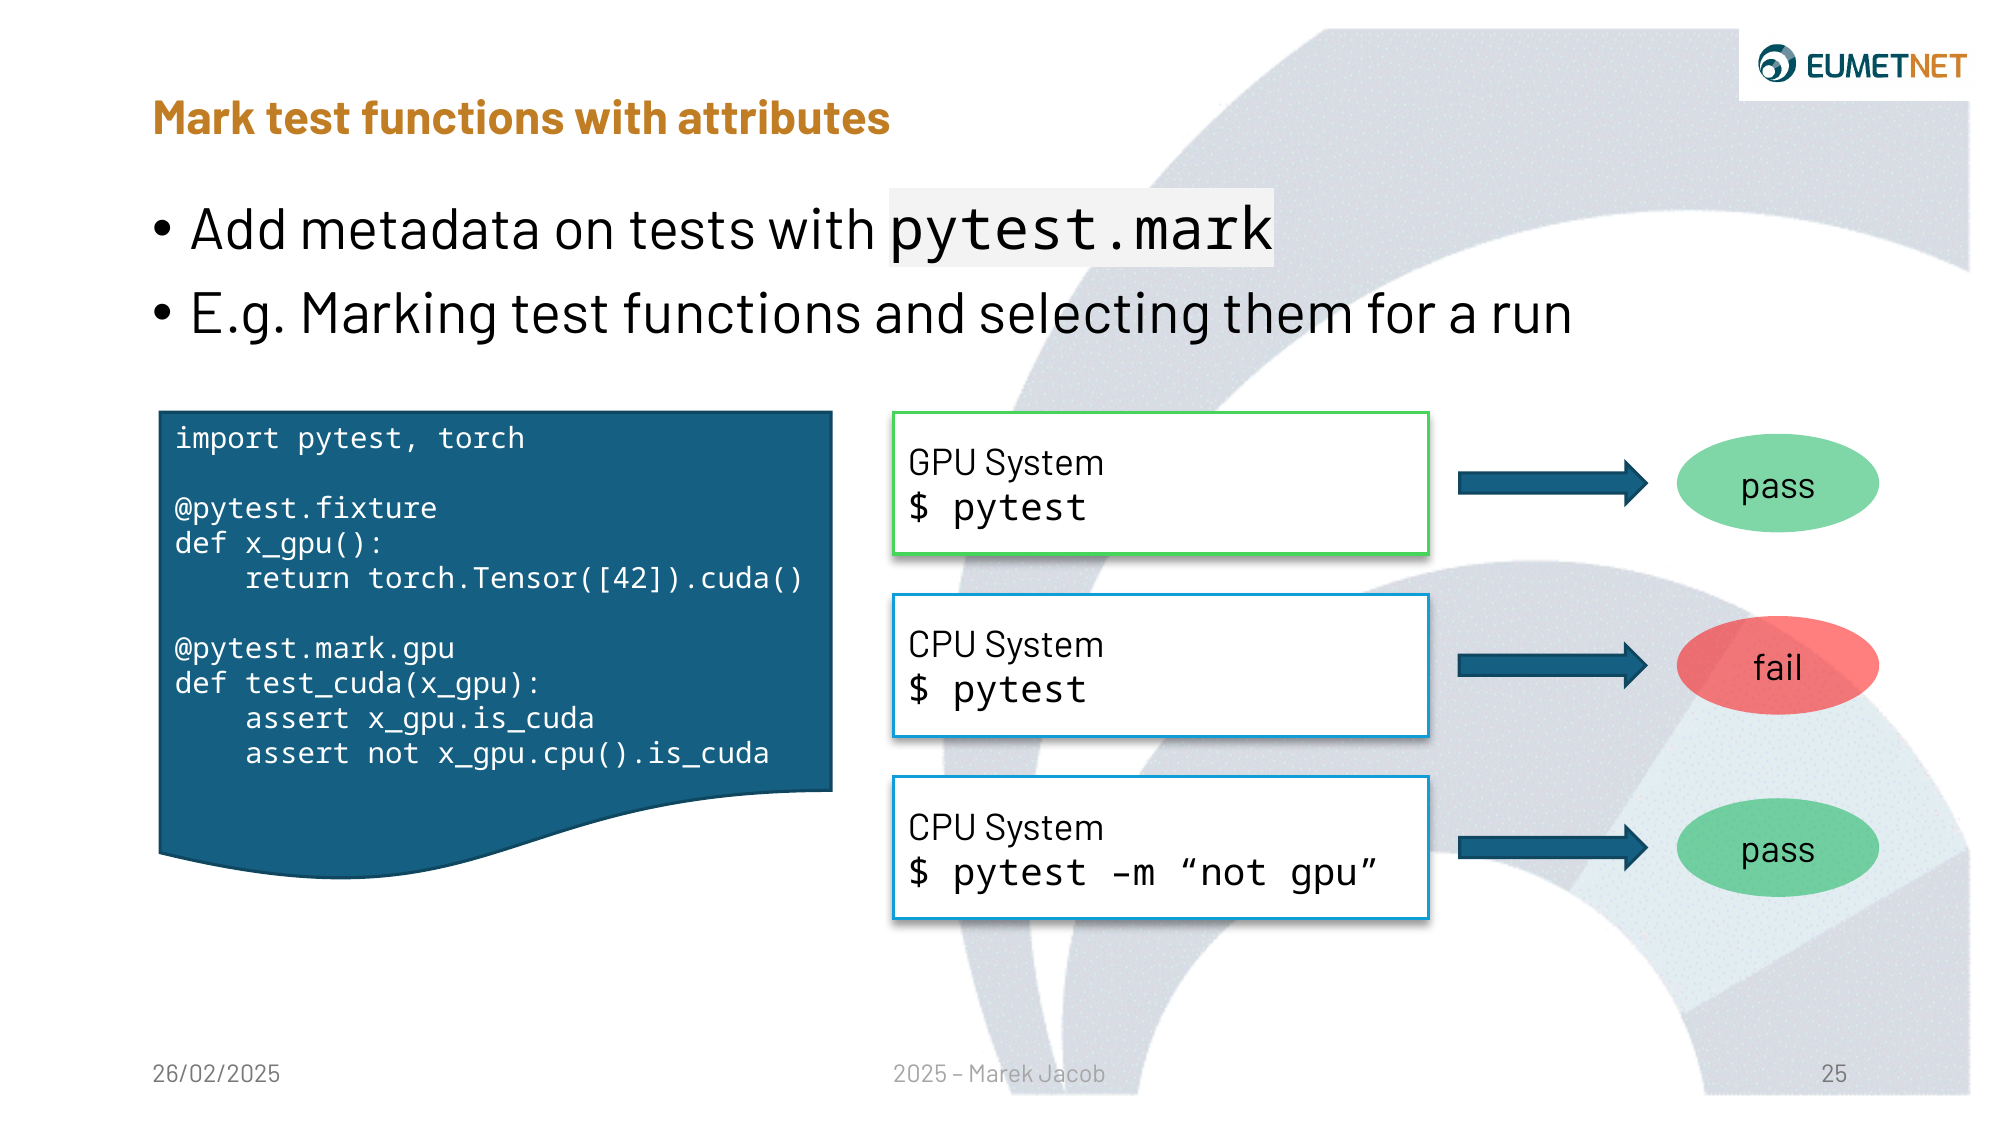

# Mark test functions with attributes
Add metadata on tests with pytest.mark
E.g. Marking test functions and selecting them for a run

import pytest, torch

@pytest.fixture
def x_gpu():
    return torch.Tensor([42]).cuda()

@pytest.mark.gpu
def test_cuda(x_gpu):
    assert x_gpu.is_cuda
    assert not x_gpu.cpu().is_cuda
GPU System
$ pytest
pass

CPU System
$ pytest
fail

CPU System
$ pytest –m “not gpu”
pass

26/02/2025
2025 – Marek Jacob
25